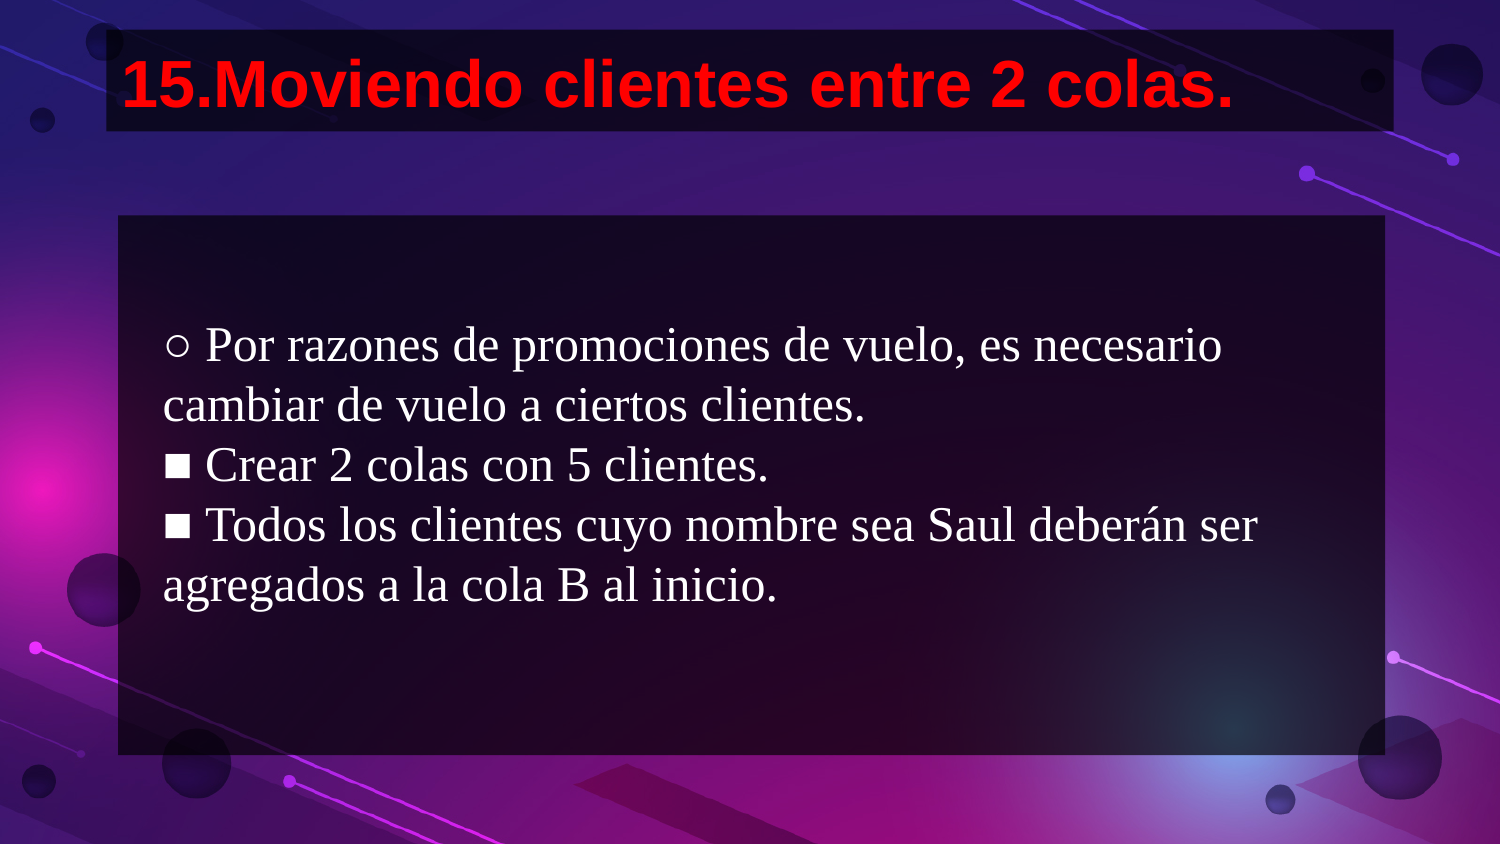

# 15.Moviendo clientes entre 2 colas.
○ Por razones de promociones de vuelo, es necesario cambiar de vuelo a ciertos clientes.
■ Crear 2 colas con 5 clientes.
■ Todos los clientes cuyo nombre sea Saul deberán ser agregados a la cola B al inicio.